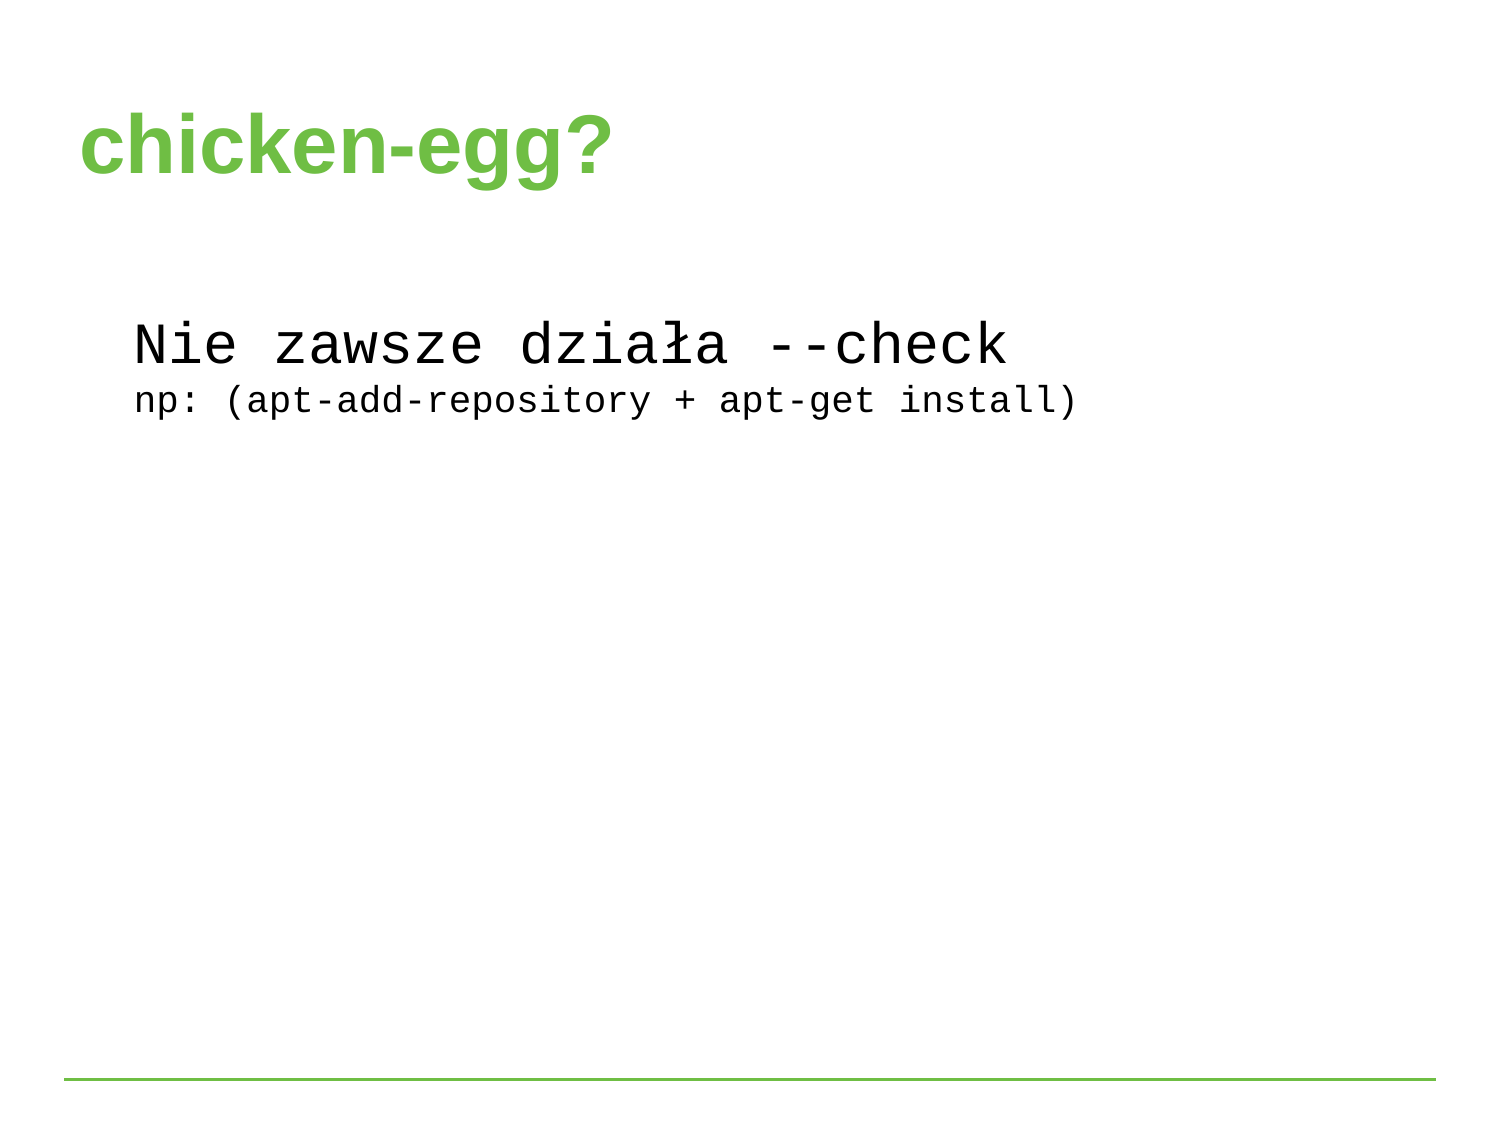

chicken-egg?
Nie zawsze działa --check
np: (apt-add-repository + apt-get install)